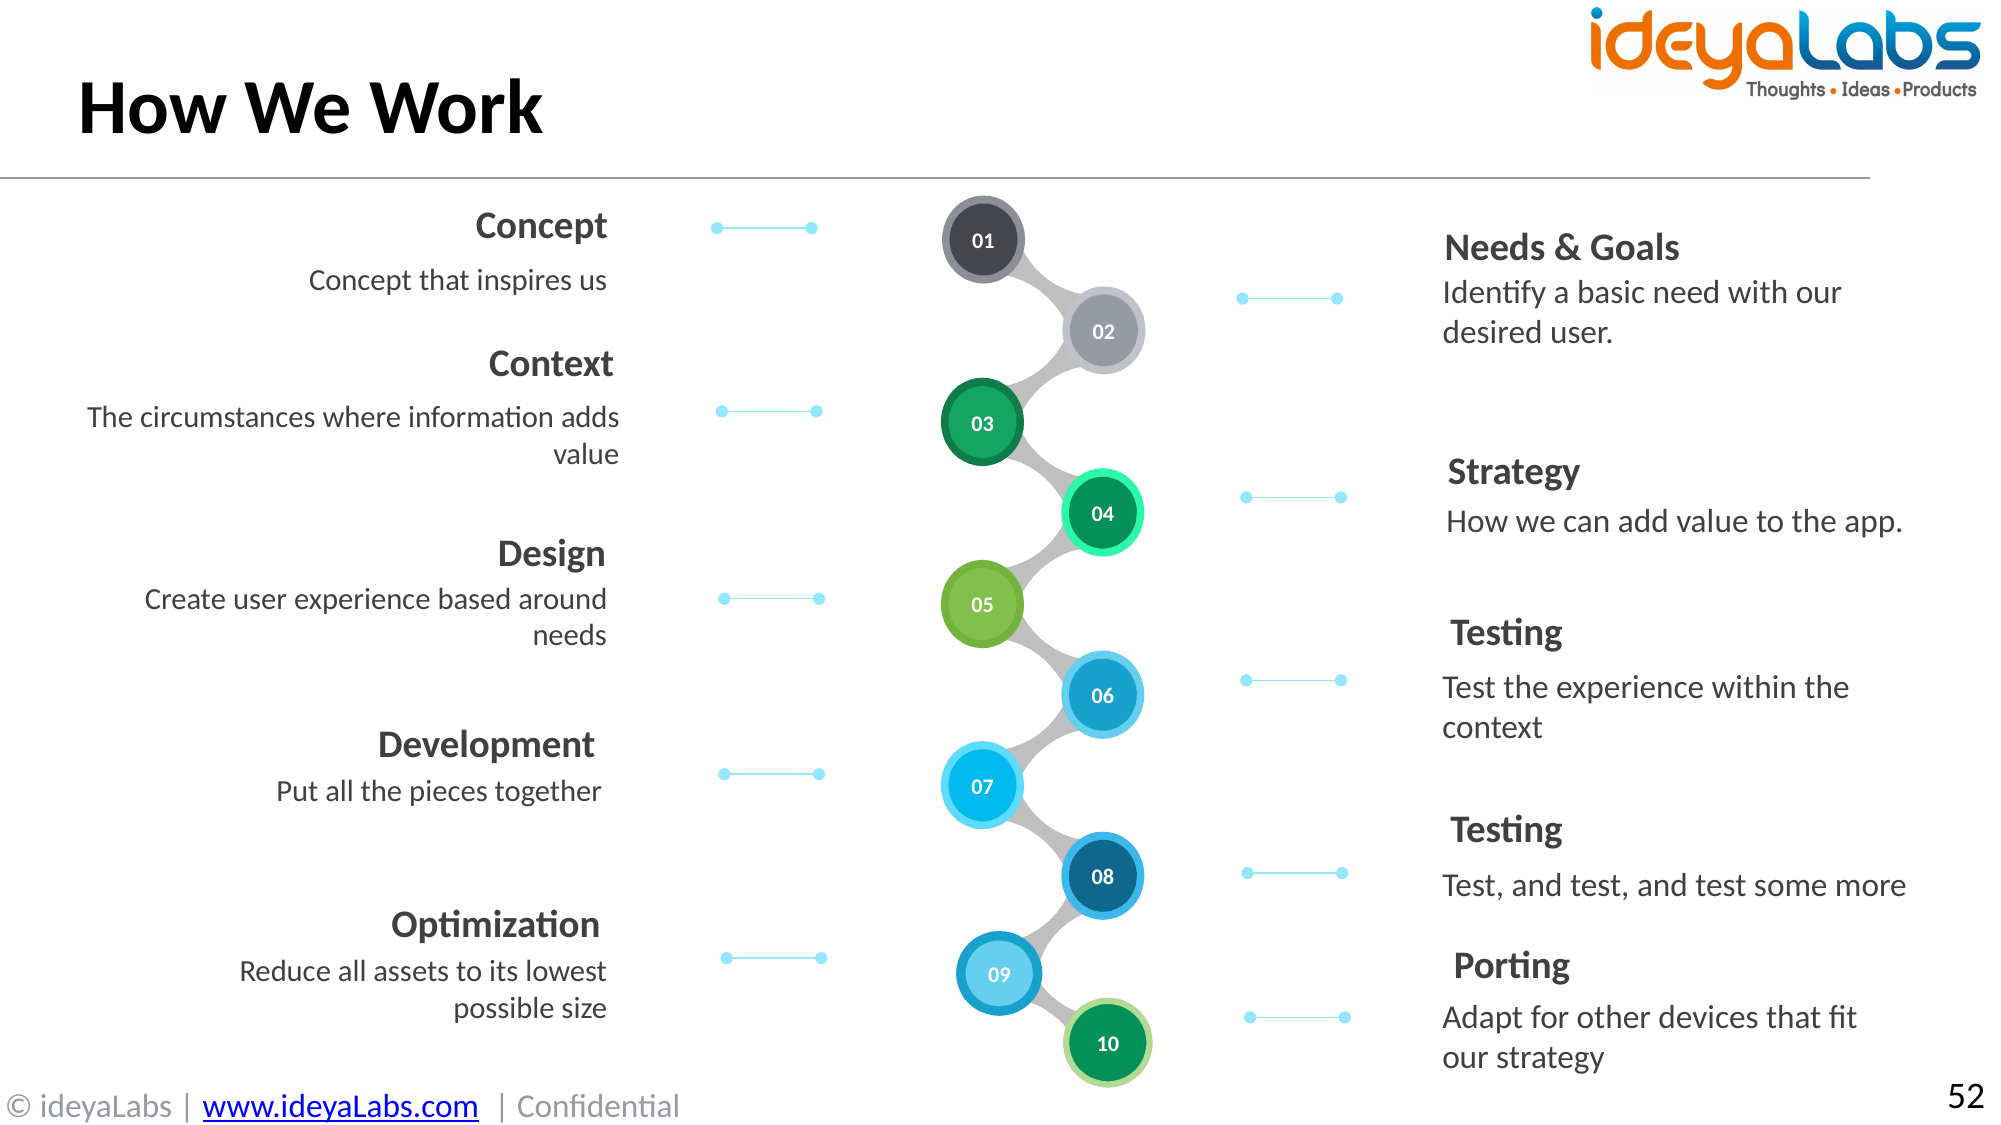

# How We Work
Concept
Concept that inspires us

01

02

03

04

05

06

07

08
Needs & Goals
Identify a basic need with our desired user.
Context
The circumstances where information adds value
Strategy
How we can add value to the app.
Design
Create user experience based around needs
Testing
Test the experience within the context
Development
Put all the pieces together
Testing
Test, and test, and test some more

Optimization
Reduce all assets to its lowest possible size
Porting
Adapt for other devices that fit our strategy
09

10